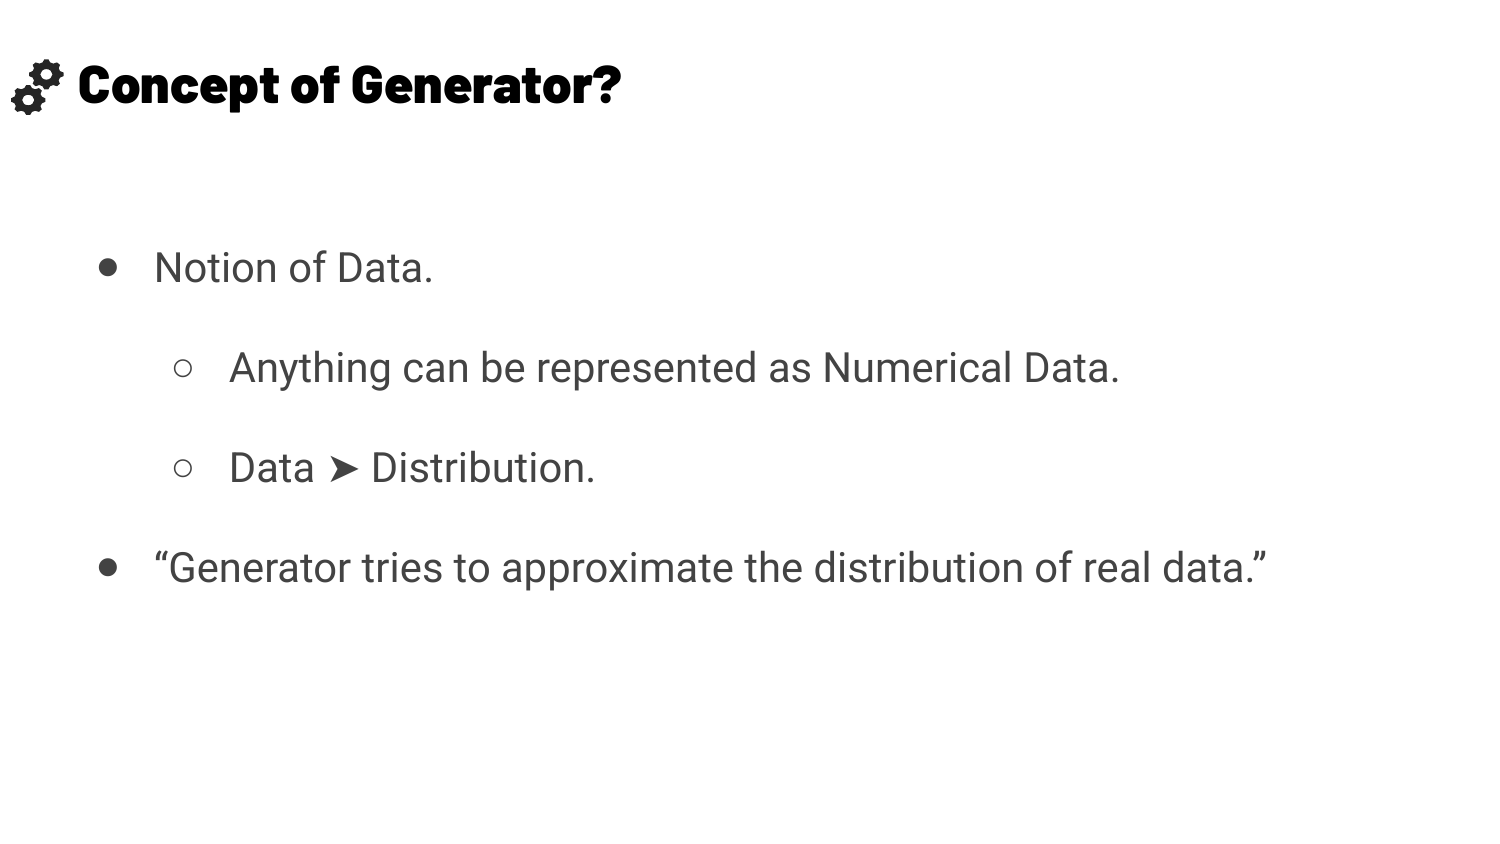

# Concept of Generator?

Notion of Data.
Anything can be represented as Numerical Data.
Data ➤ Distribution.
“Generator tries to approximate the distribution of real data.”